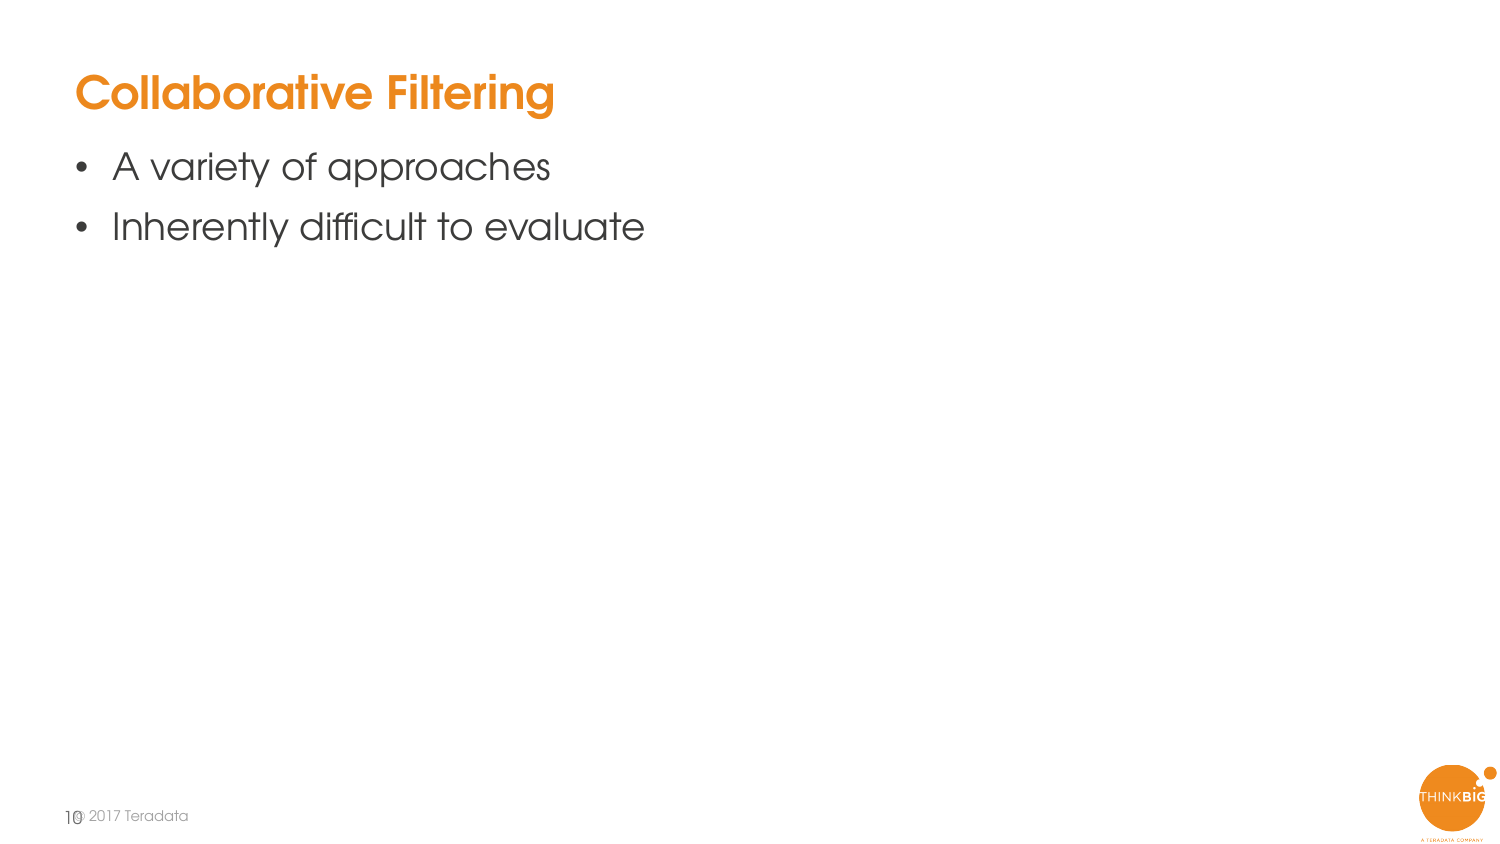

# Collaborative Filtering
A variety of approaches
Inherently difficult to evaluate

© 2017 Teradata